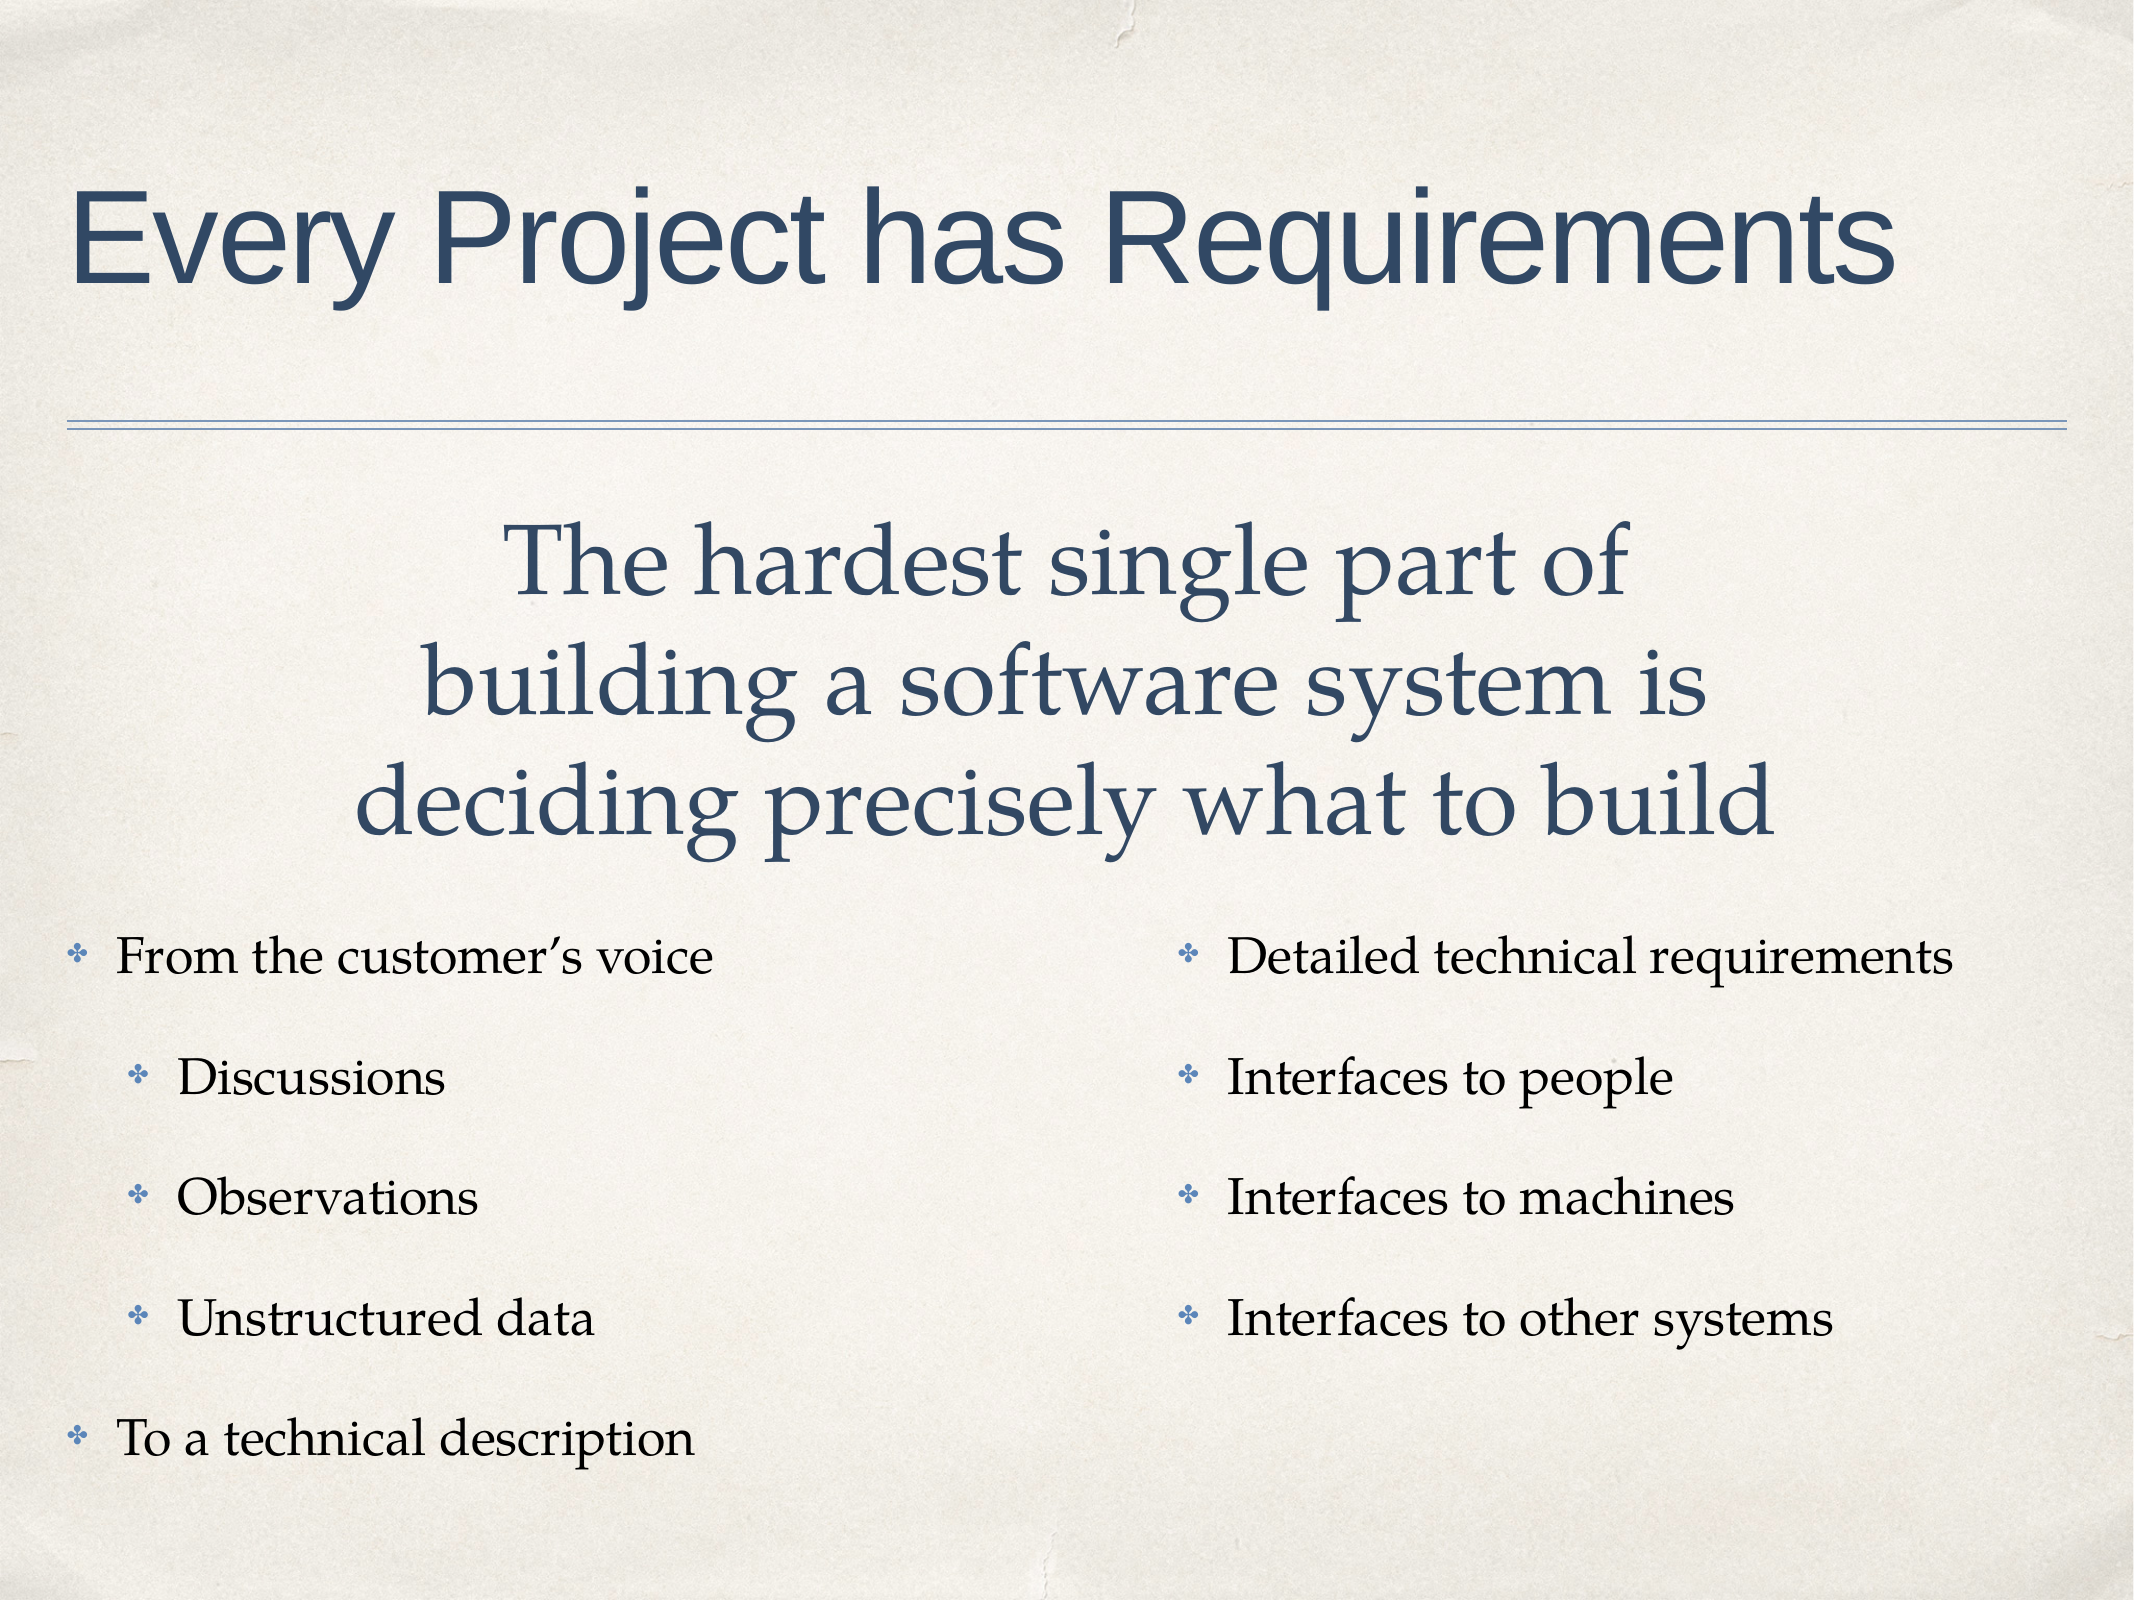

# Every Project has Requirements
The hardest single part of building a software system is deciding precisely what to build
From the customer’s voice
Discussions
Observations
Unstructured data
To a technical description
Detailed technical requirements
Interfaces to people
Interfaces to machines
Interfaces to other systems